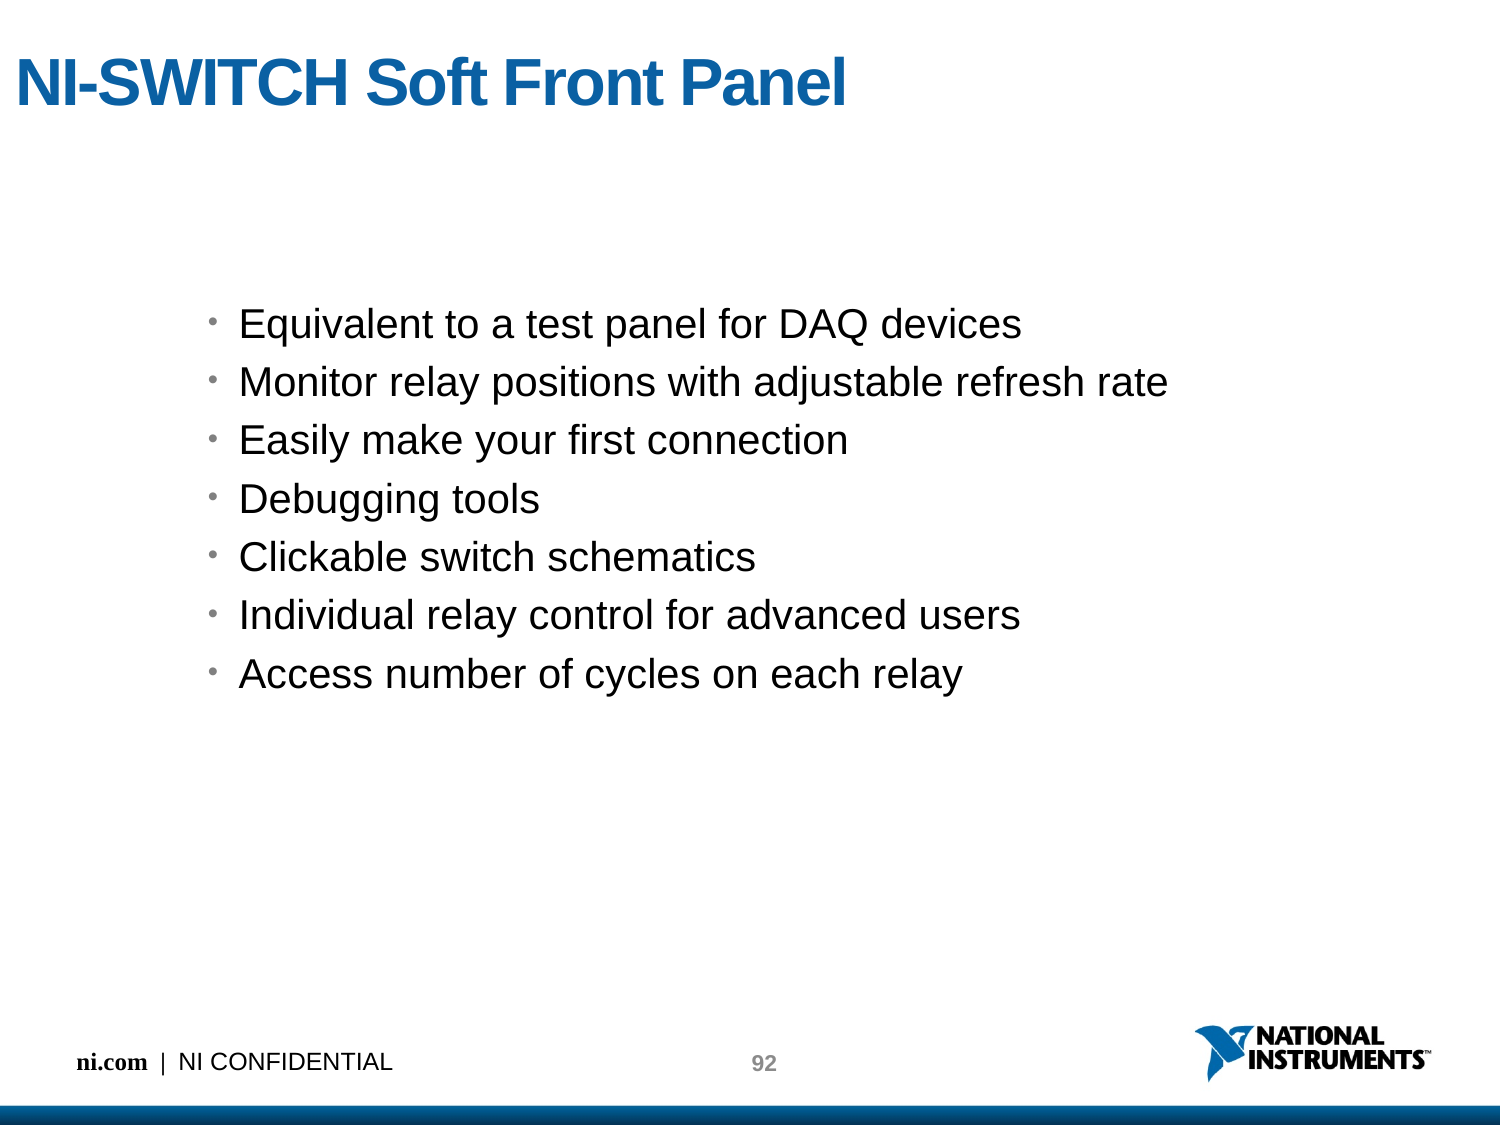

# NI-SWITCH Soft Front Panel
Equivalent to a test panel for DAQ devices
Monitor relay positions with adjustable refresh rate
Easily make your first connection
Debugging tools
Clickable switch schematics
Individual relay control for advanced users
Access number of cycles on each relay